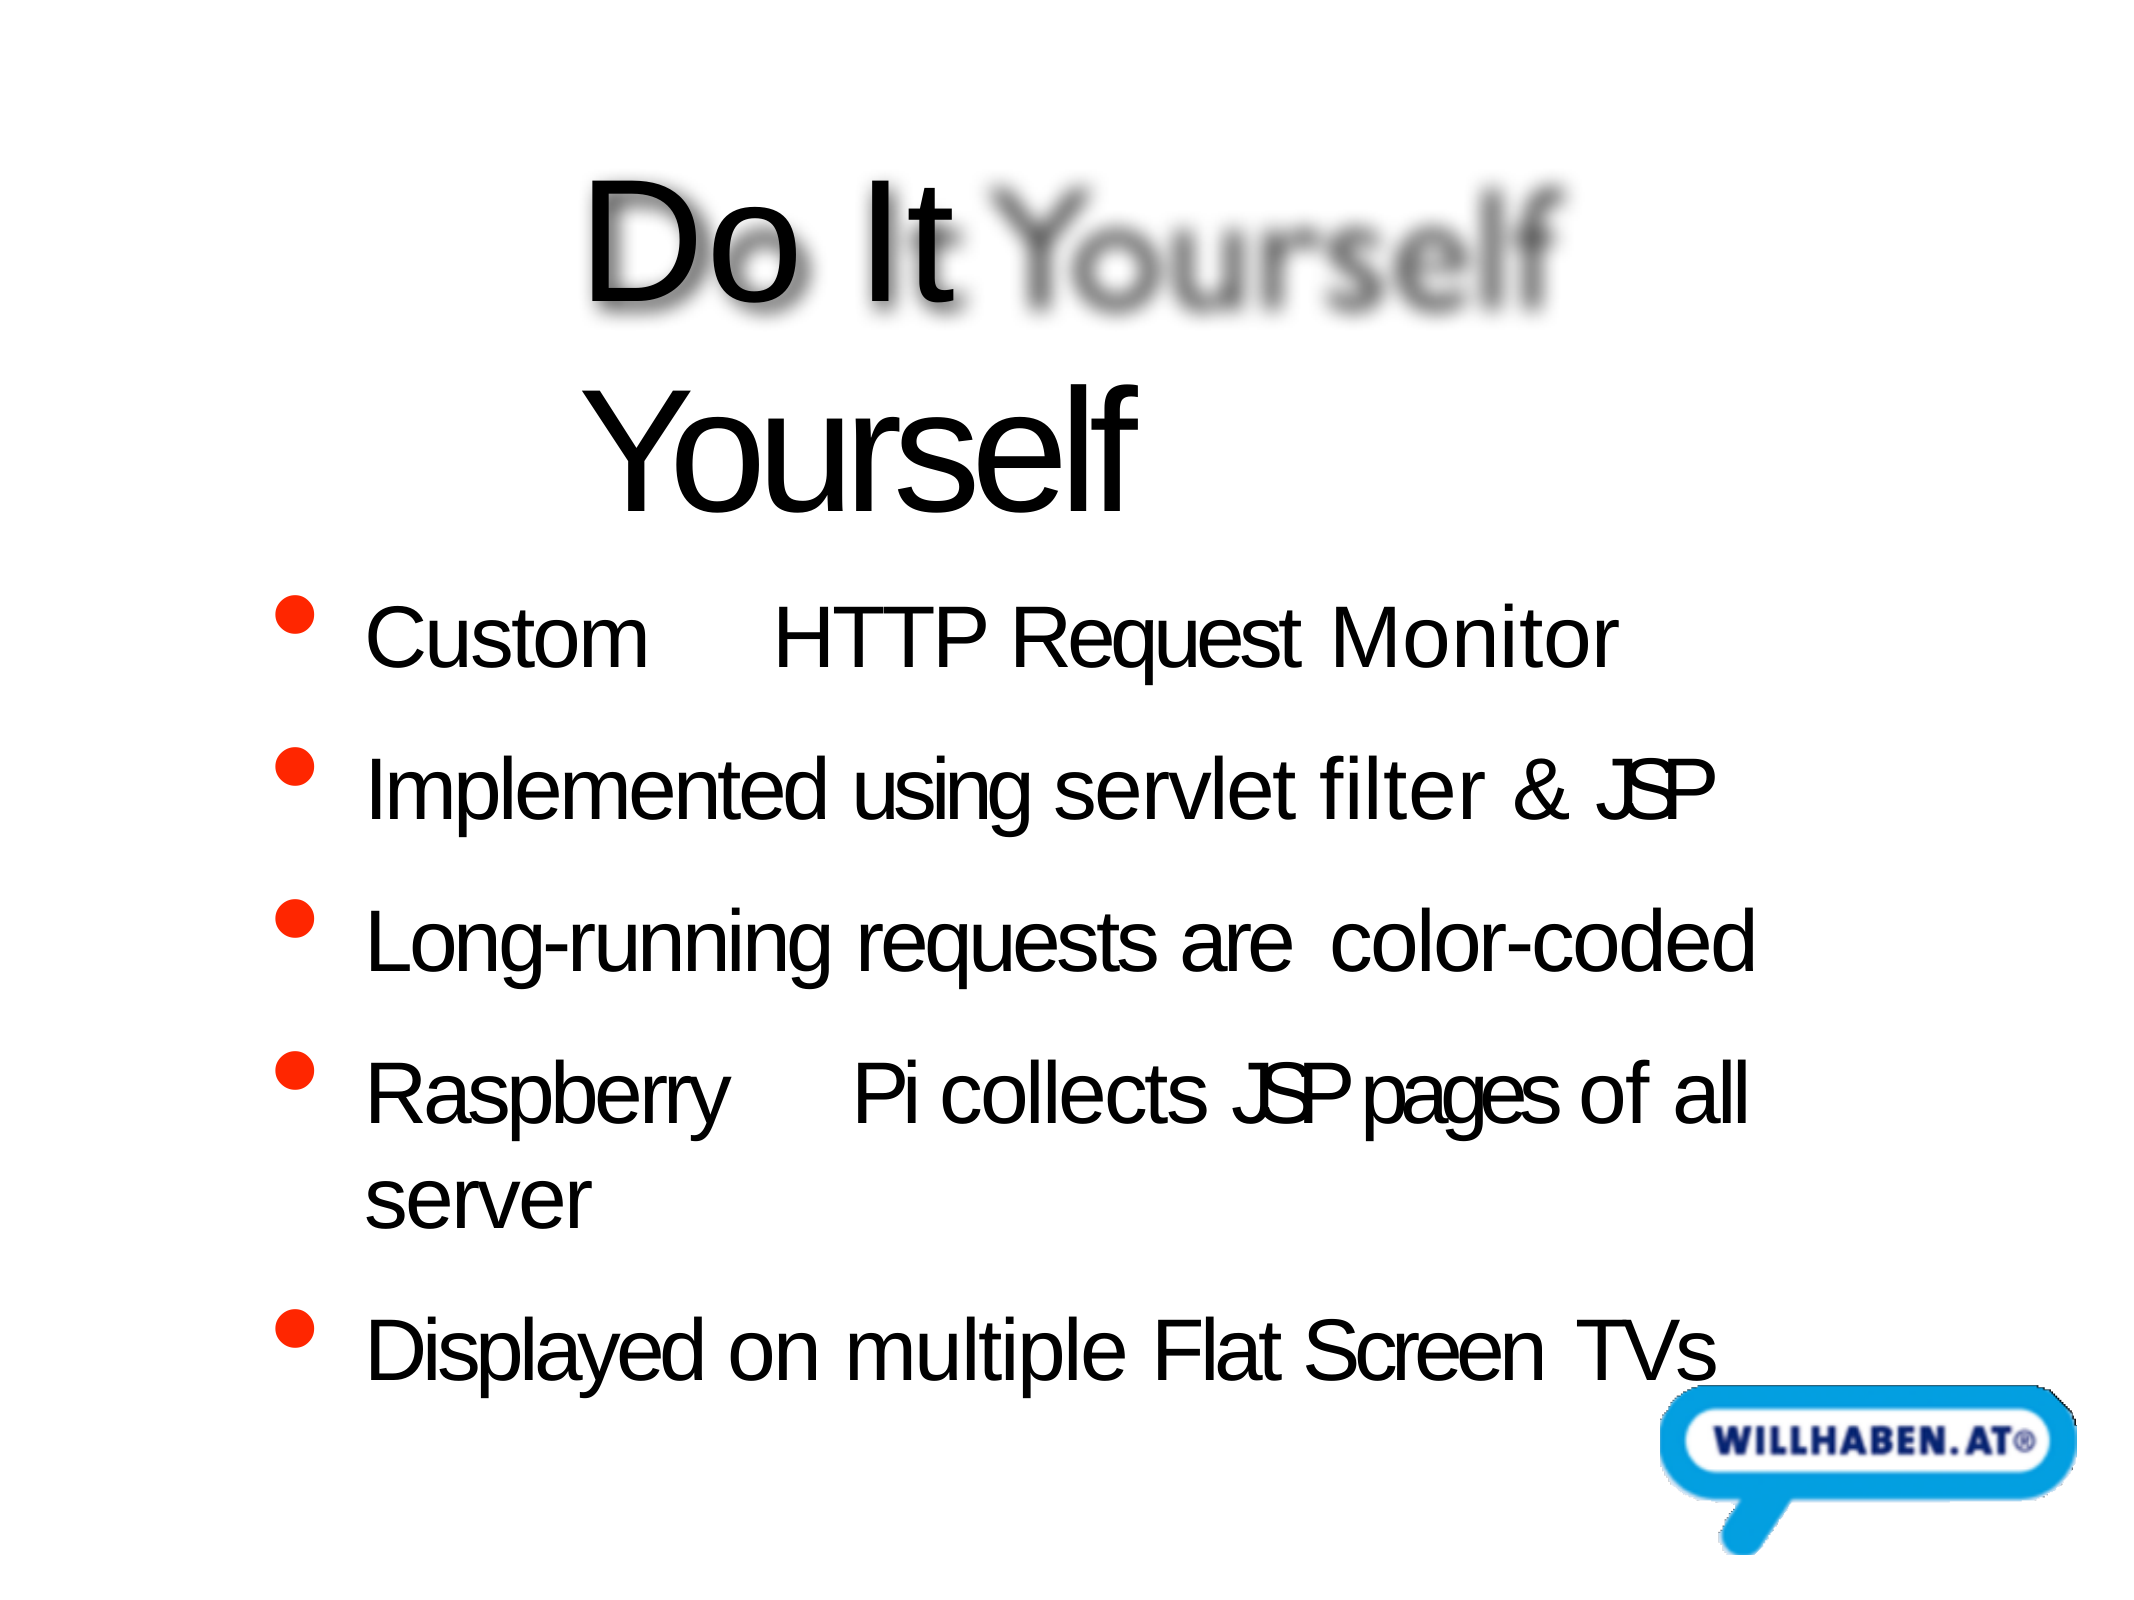

# Do It Yourself

Custom	HTTP Request Monitor
Implemented using servlet filter & JSP
Long-running requests are color-coded
Raspberry	Pi collects JSP pages of all server
Displayed on multiple Flat Screen TVs